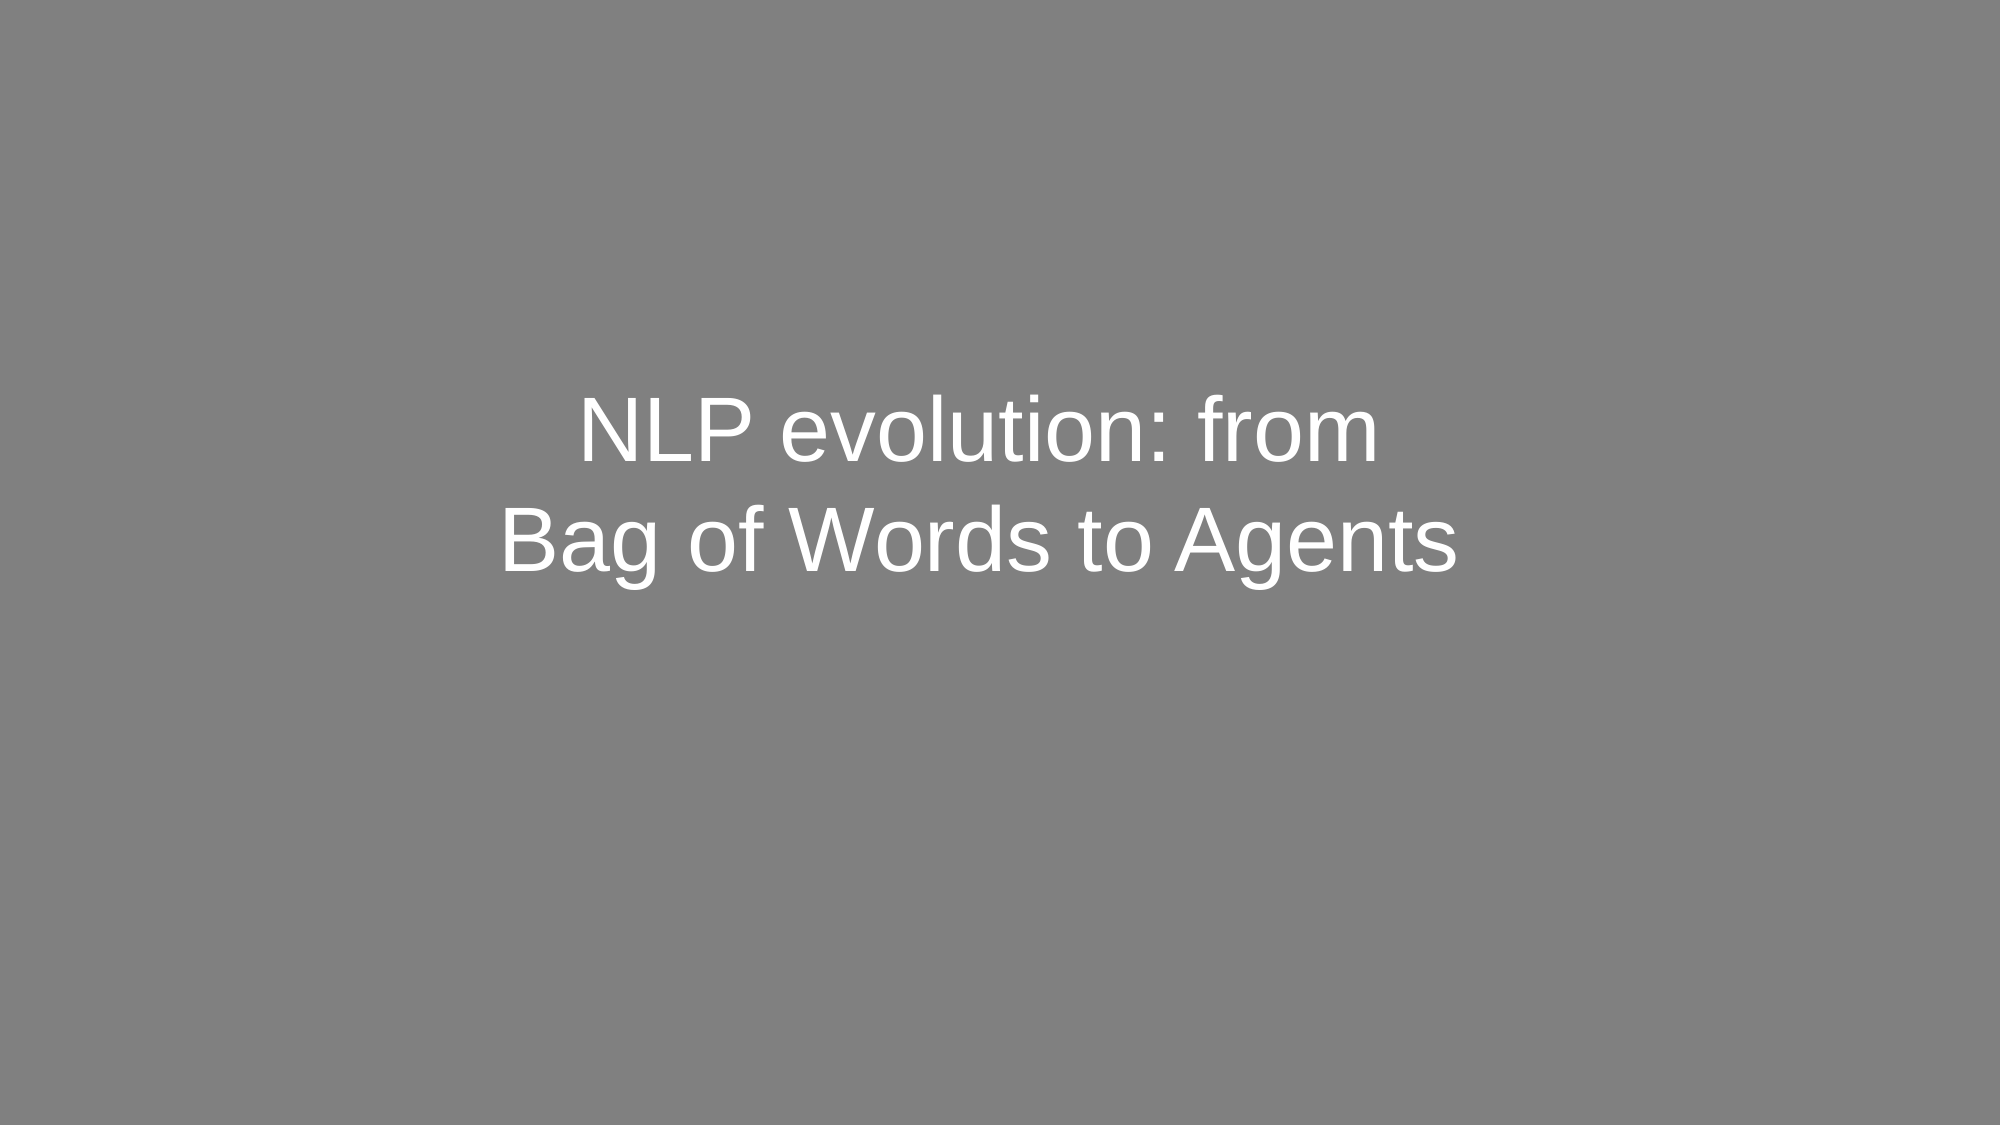

NLP evolution: from Bag of Words to Agents